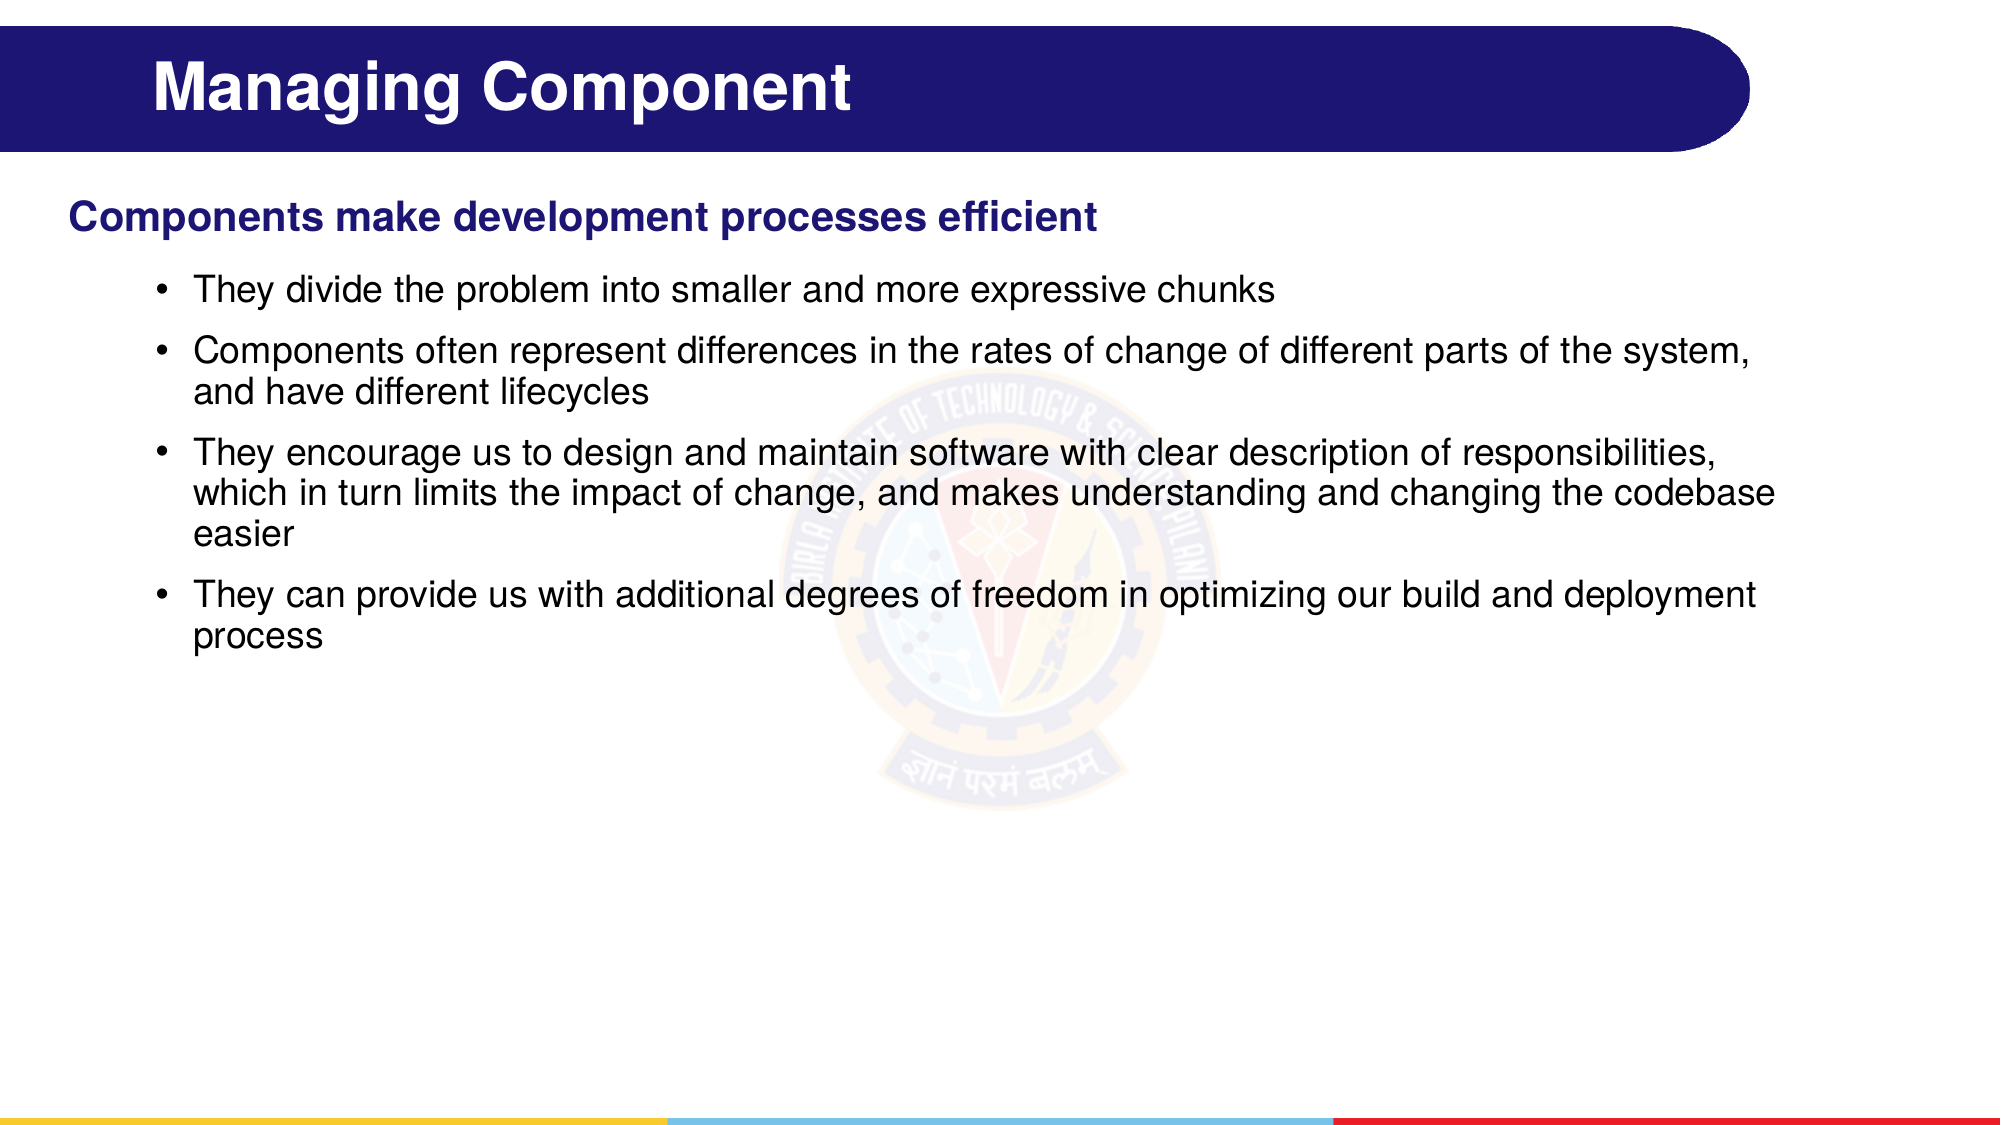

# Managing Component
Components make development processes efficient
They divide the problem into smaller and more expressive chunks
Components often represent differences in the rates of change of different parts of the system, and have different lifecycles
They encourage us to design and maintain software with clear description of responsibilities, which in turn limits the impact of change, and makes understanding and changing the codebase easier
They can provide us with additional degrees of freedom in optimizing our build and deployment process